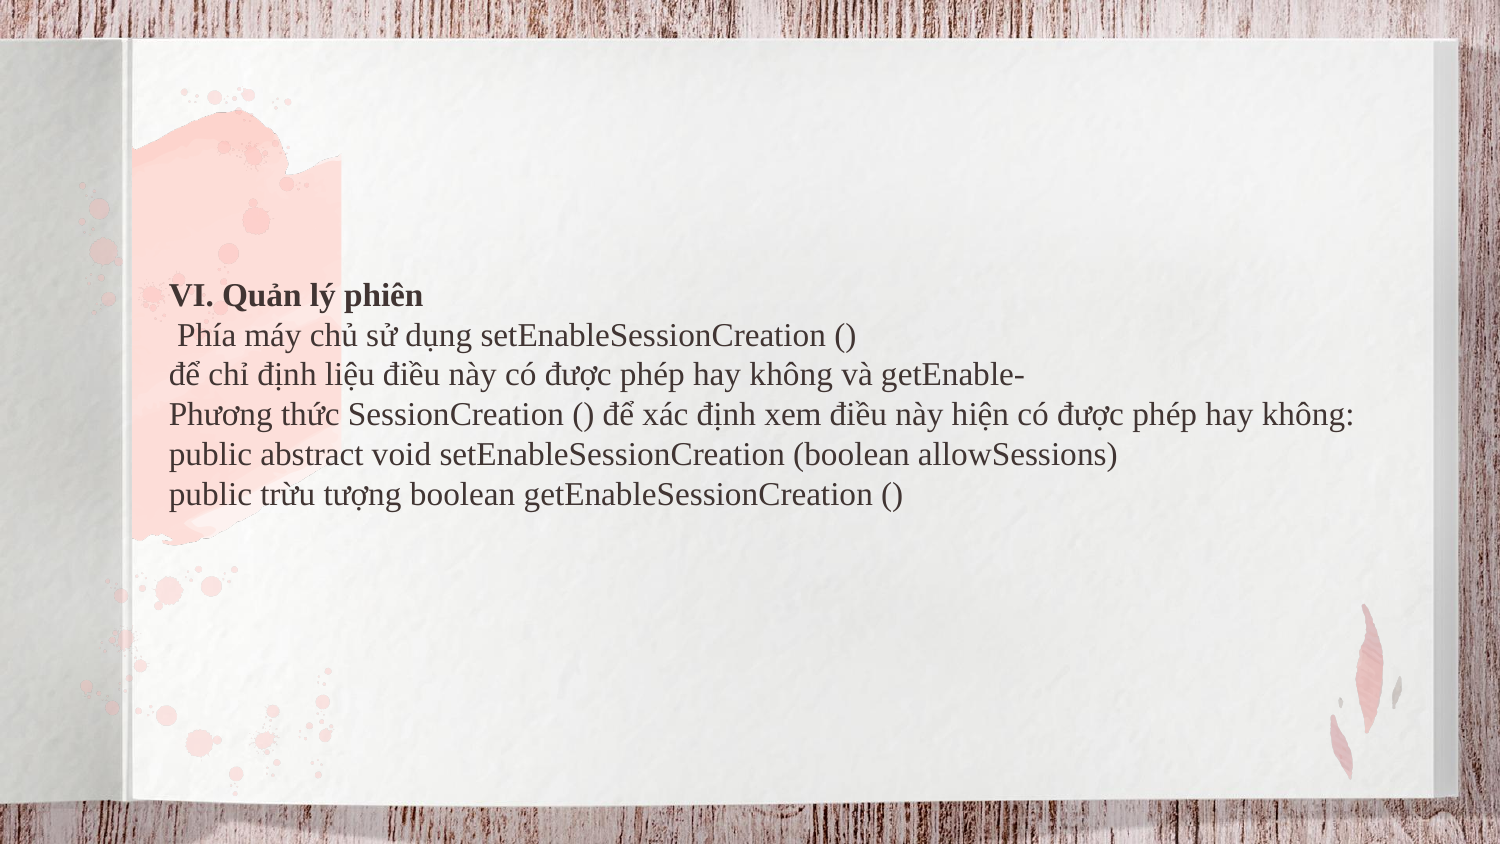

VI. Quản lý phiên
 Phía máy chủ sử dụng setEnableSessionCreation ()
để chỉ định liệu điều này có được phép hay không và getEnable-
Phương thức SessionCreation () để xác định xem điều này hiện có được phép hay không:
public abstract void setEnableSessionCreation (boolean allowSessions)
public trừu tượng boolean getEnableSessionCreation ()